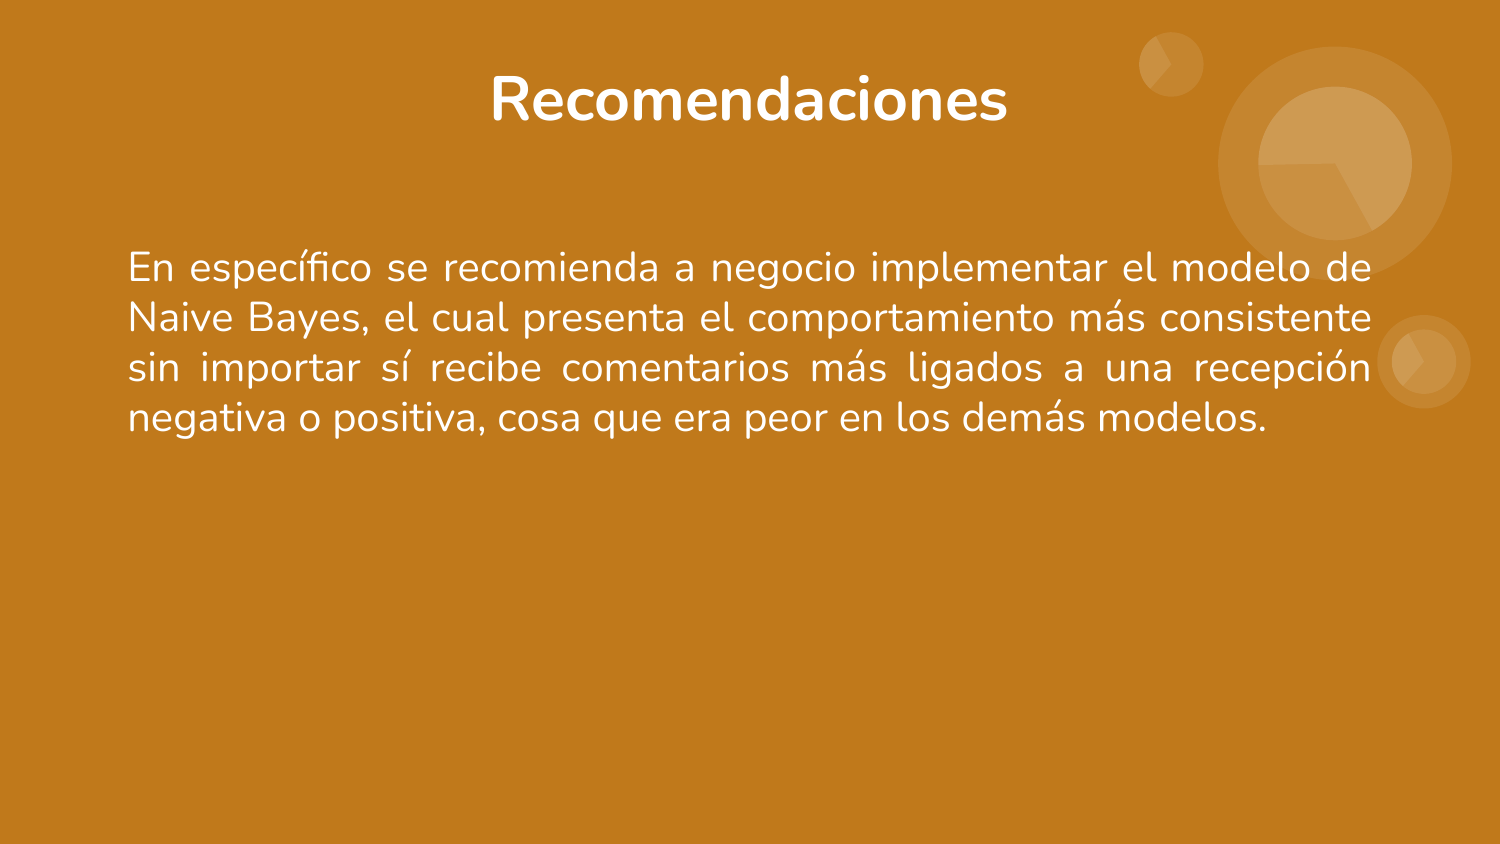

Recomendaciones
En específico se recomienda a negocio implementar el modelo de Naive Bayes, el cual presenta el comportamiento más consistente sin importar sí recibe comentarios más ligados a una recepción negativa o positiva, cosa que era peor en los demás modelos.